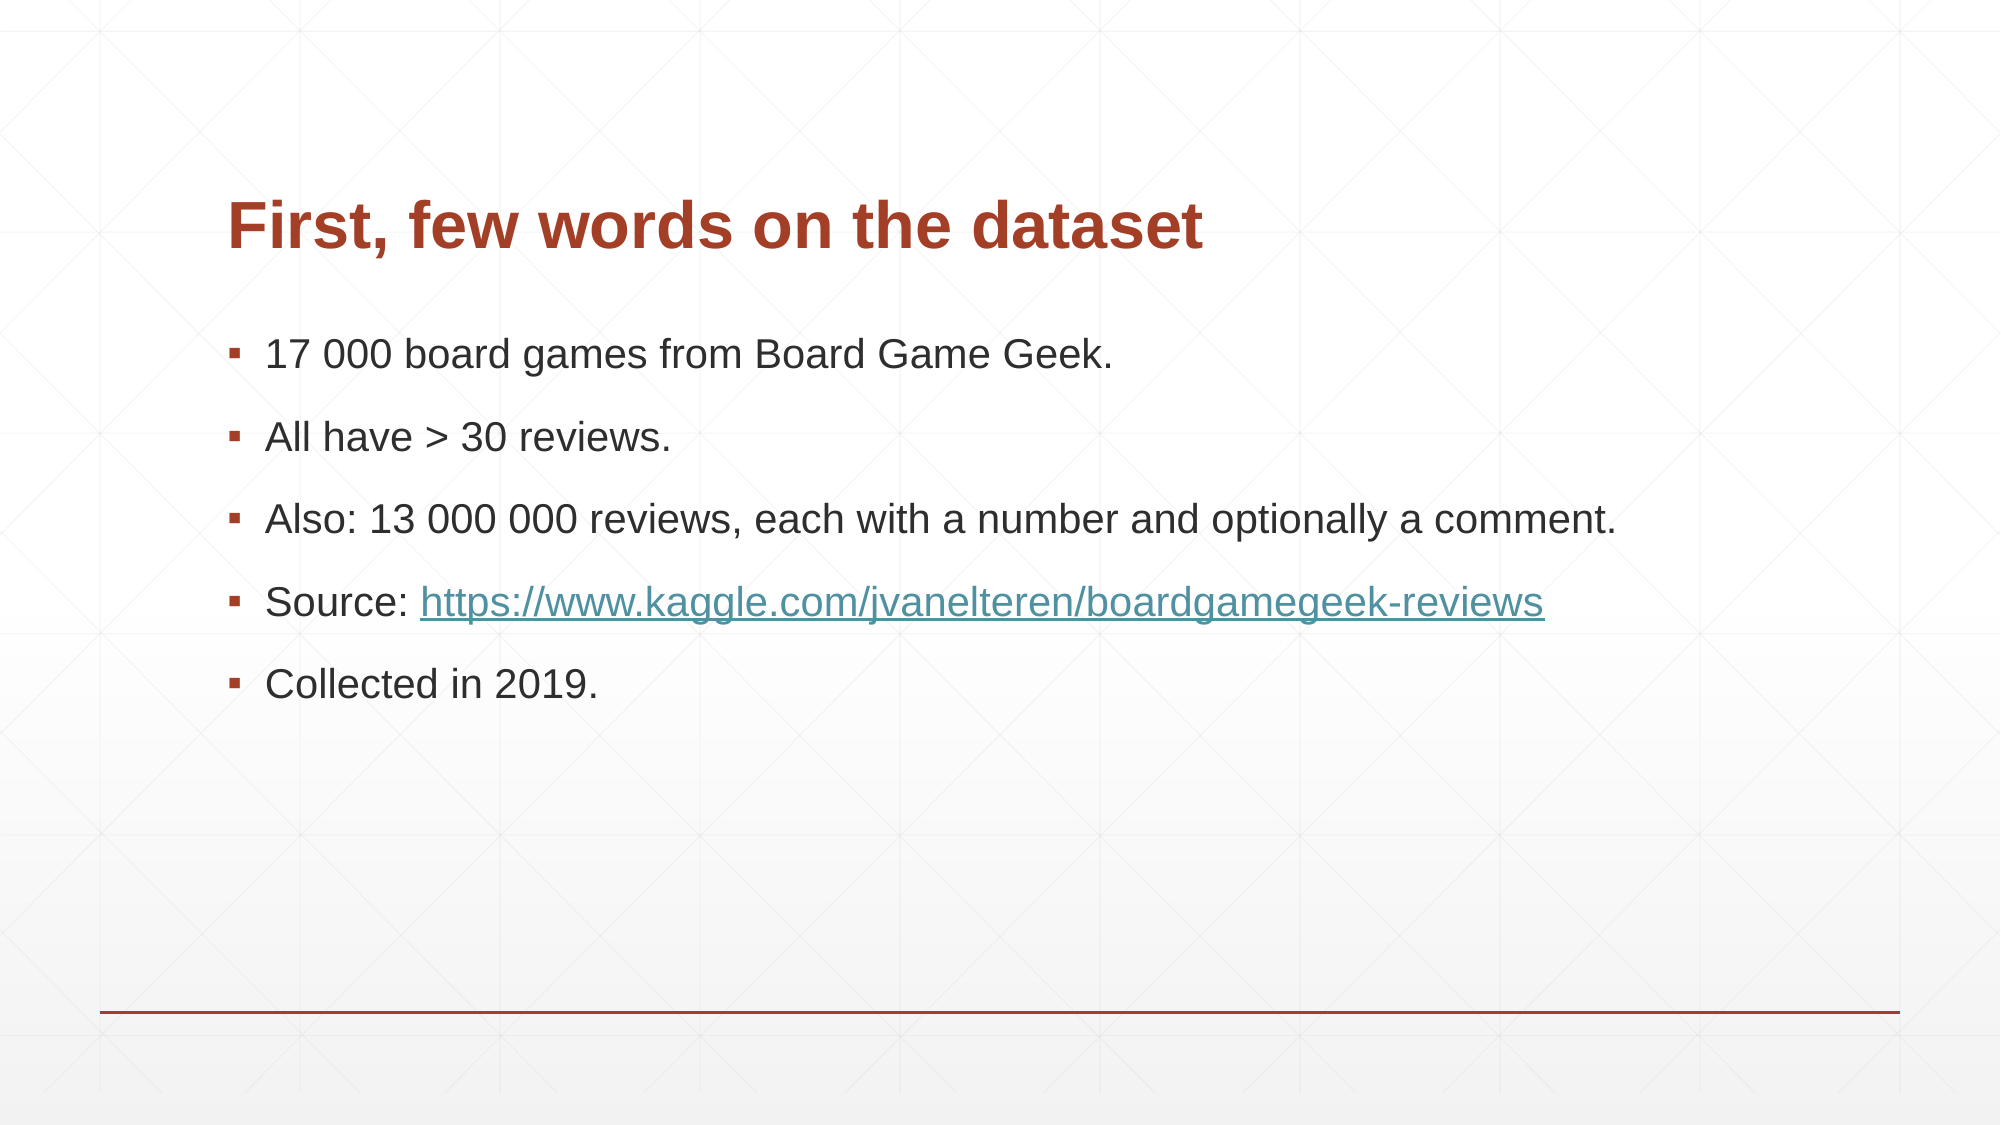

# First, few words on the dataset
17 000 board games from Board Game Geek.
All have > 30 reviews.
Also: 13 000 000 reviews, each with a number and optionally a comment.
Source: https://www.kaggle.com/jvanelteren/boardgamegeek-reviews
Collected in 2019.